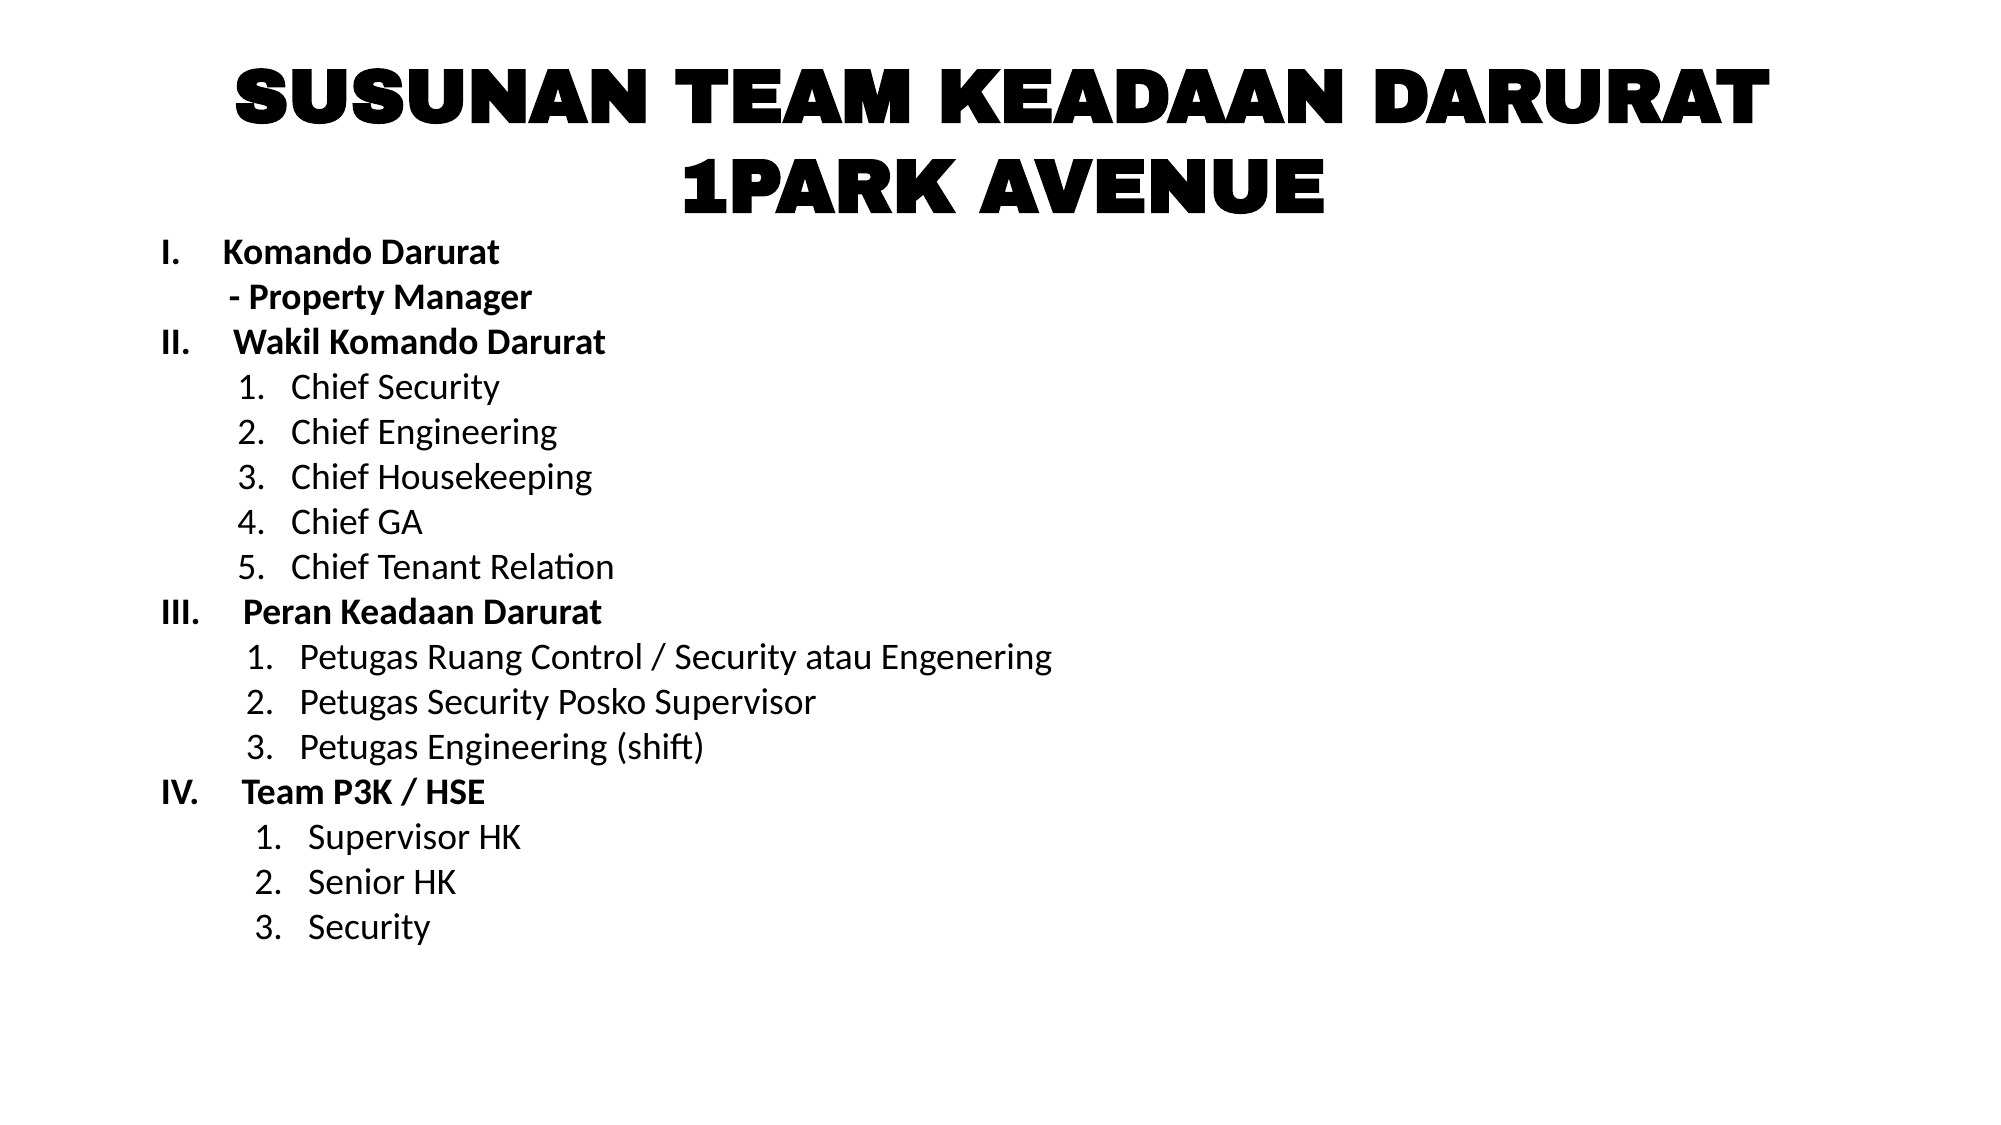

SUSUNAN TEAM KEADAAN DARURAT
1PARK AVENUE
I.     Komando Darurat
        - Property Manager
II.     Wakil Komando Darurat
         1.   Chief Security
         2.   Chief Engineering
         3.   Chief Housekeeping
         4.   Chief GA
         5.   Chief Tenant Relation
III.     Peran Keadaan Darurat
          1.   Petugas Ruang Control / Security atau Engenering
          2.   Petugas Security Posko Supervisor
          3.   Petugas Engineering (shift)
IV.     Team P3K / HSE
           1.   Supervisor HK
           2.   Senior HK
           3.   Security